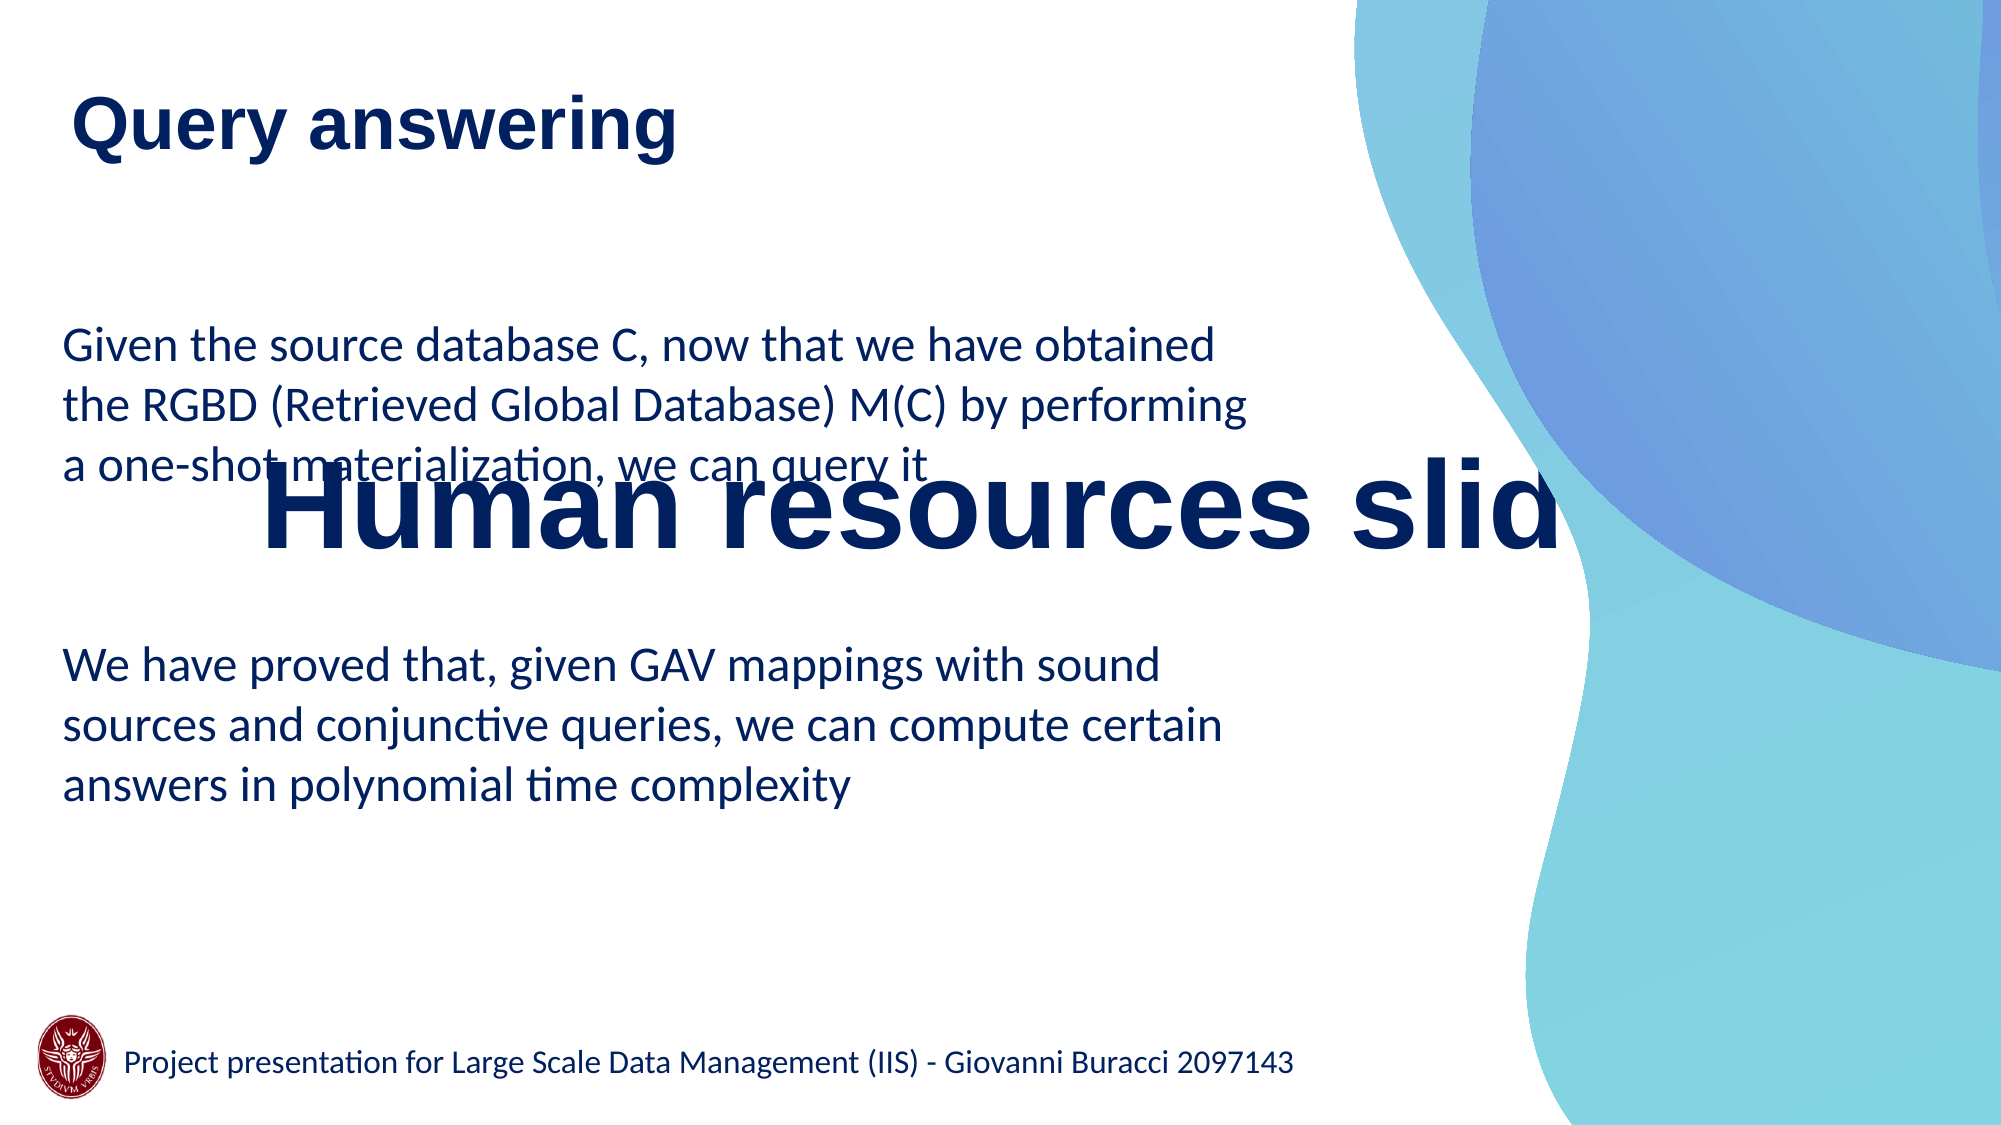

Query answering
# Human resources slide 1
Given the source database C, now that we have obtained the RGBD (Retrieved Global Database) M(C) by performing a one-shot materialization, we can query it
We have proved that, given GAV mappings with sound sources and conjunctive queries, we can compute certain answers in polynomial time complexity
29